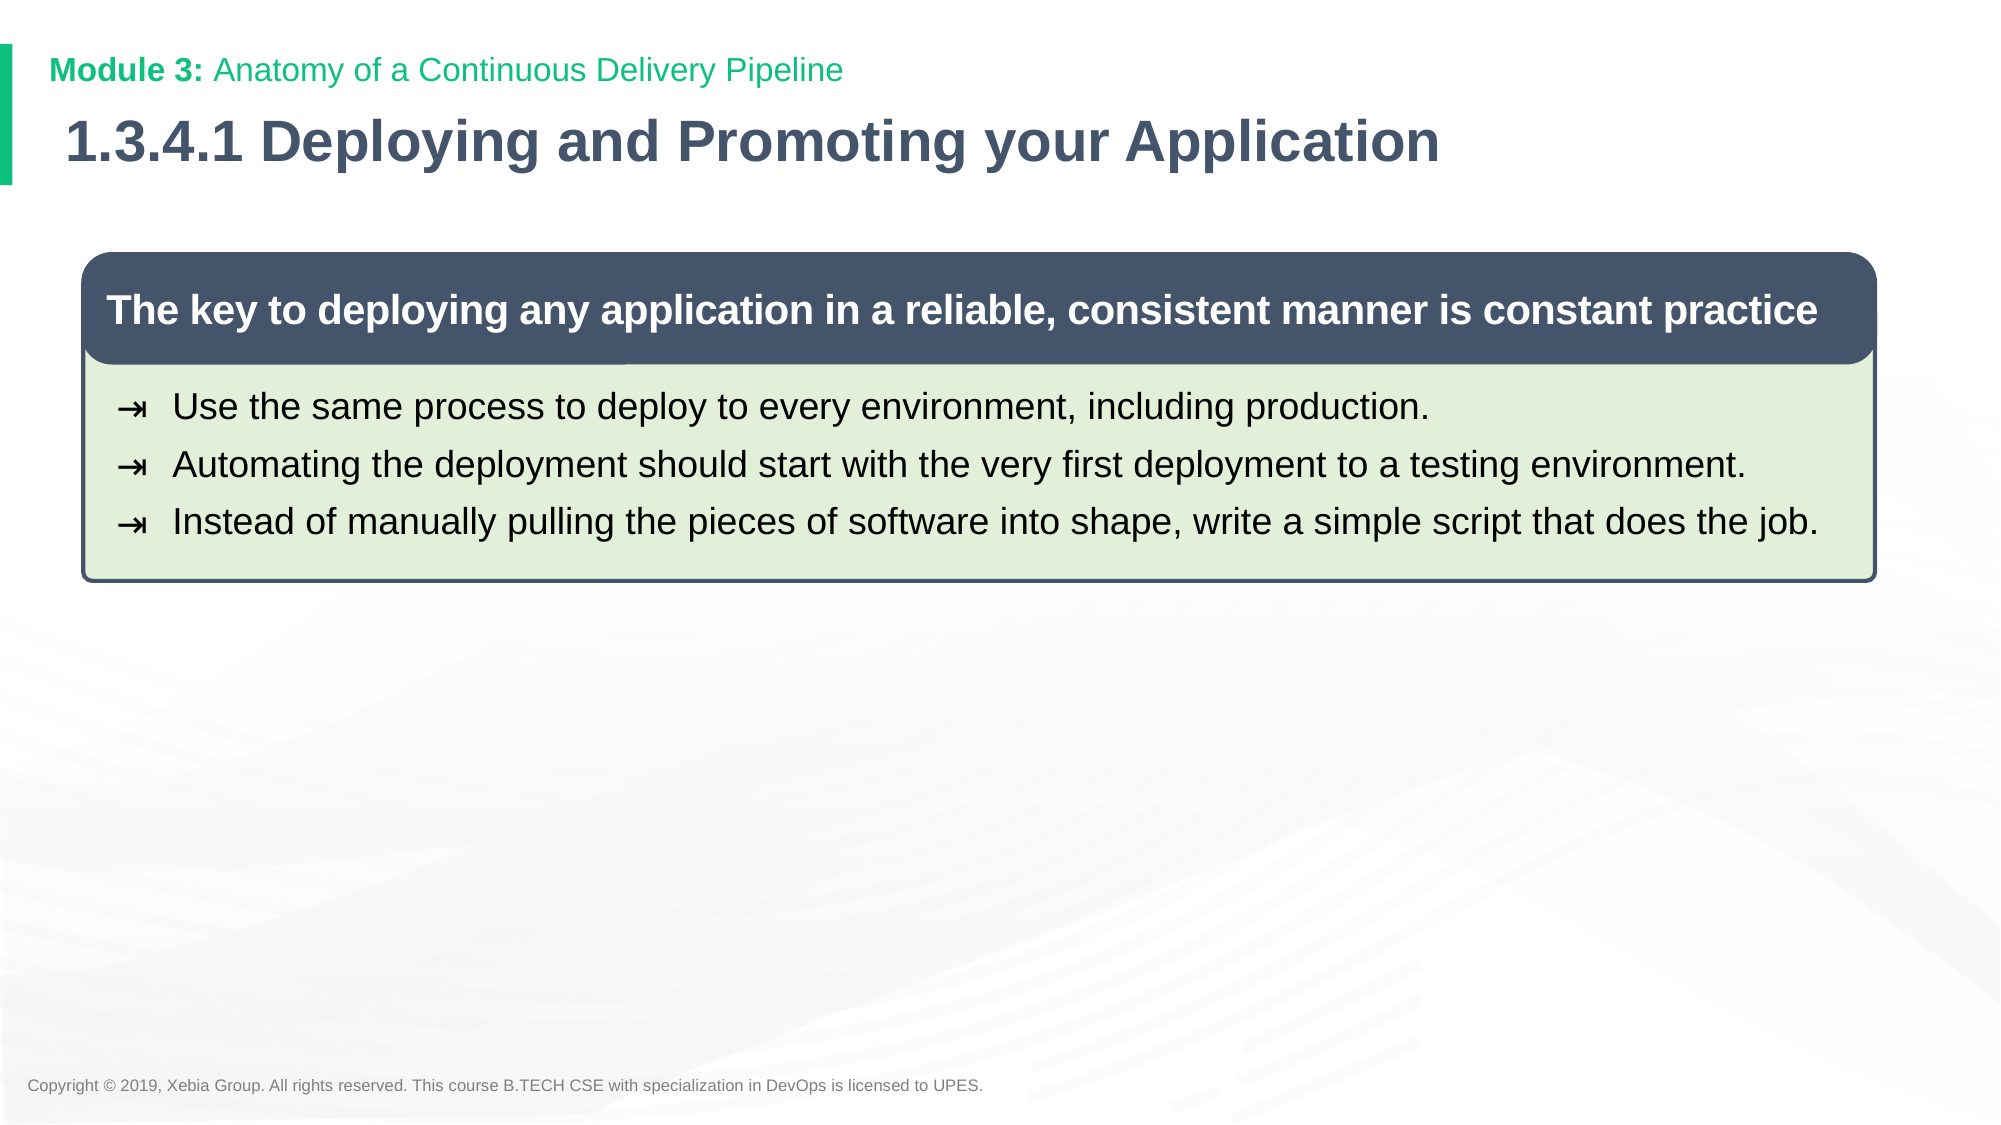

# 1.3.4.1 Deploying and Promoting your Application

The key to deploying any application in a reliable, consistent manner is constant practice
Use the same process to deploy to every environment, including production.
Automating the deployment should start with the very first deployment to a testing environment.
Instead of manually pulling the pieces of software into shape, write a simple script that does the job.